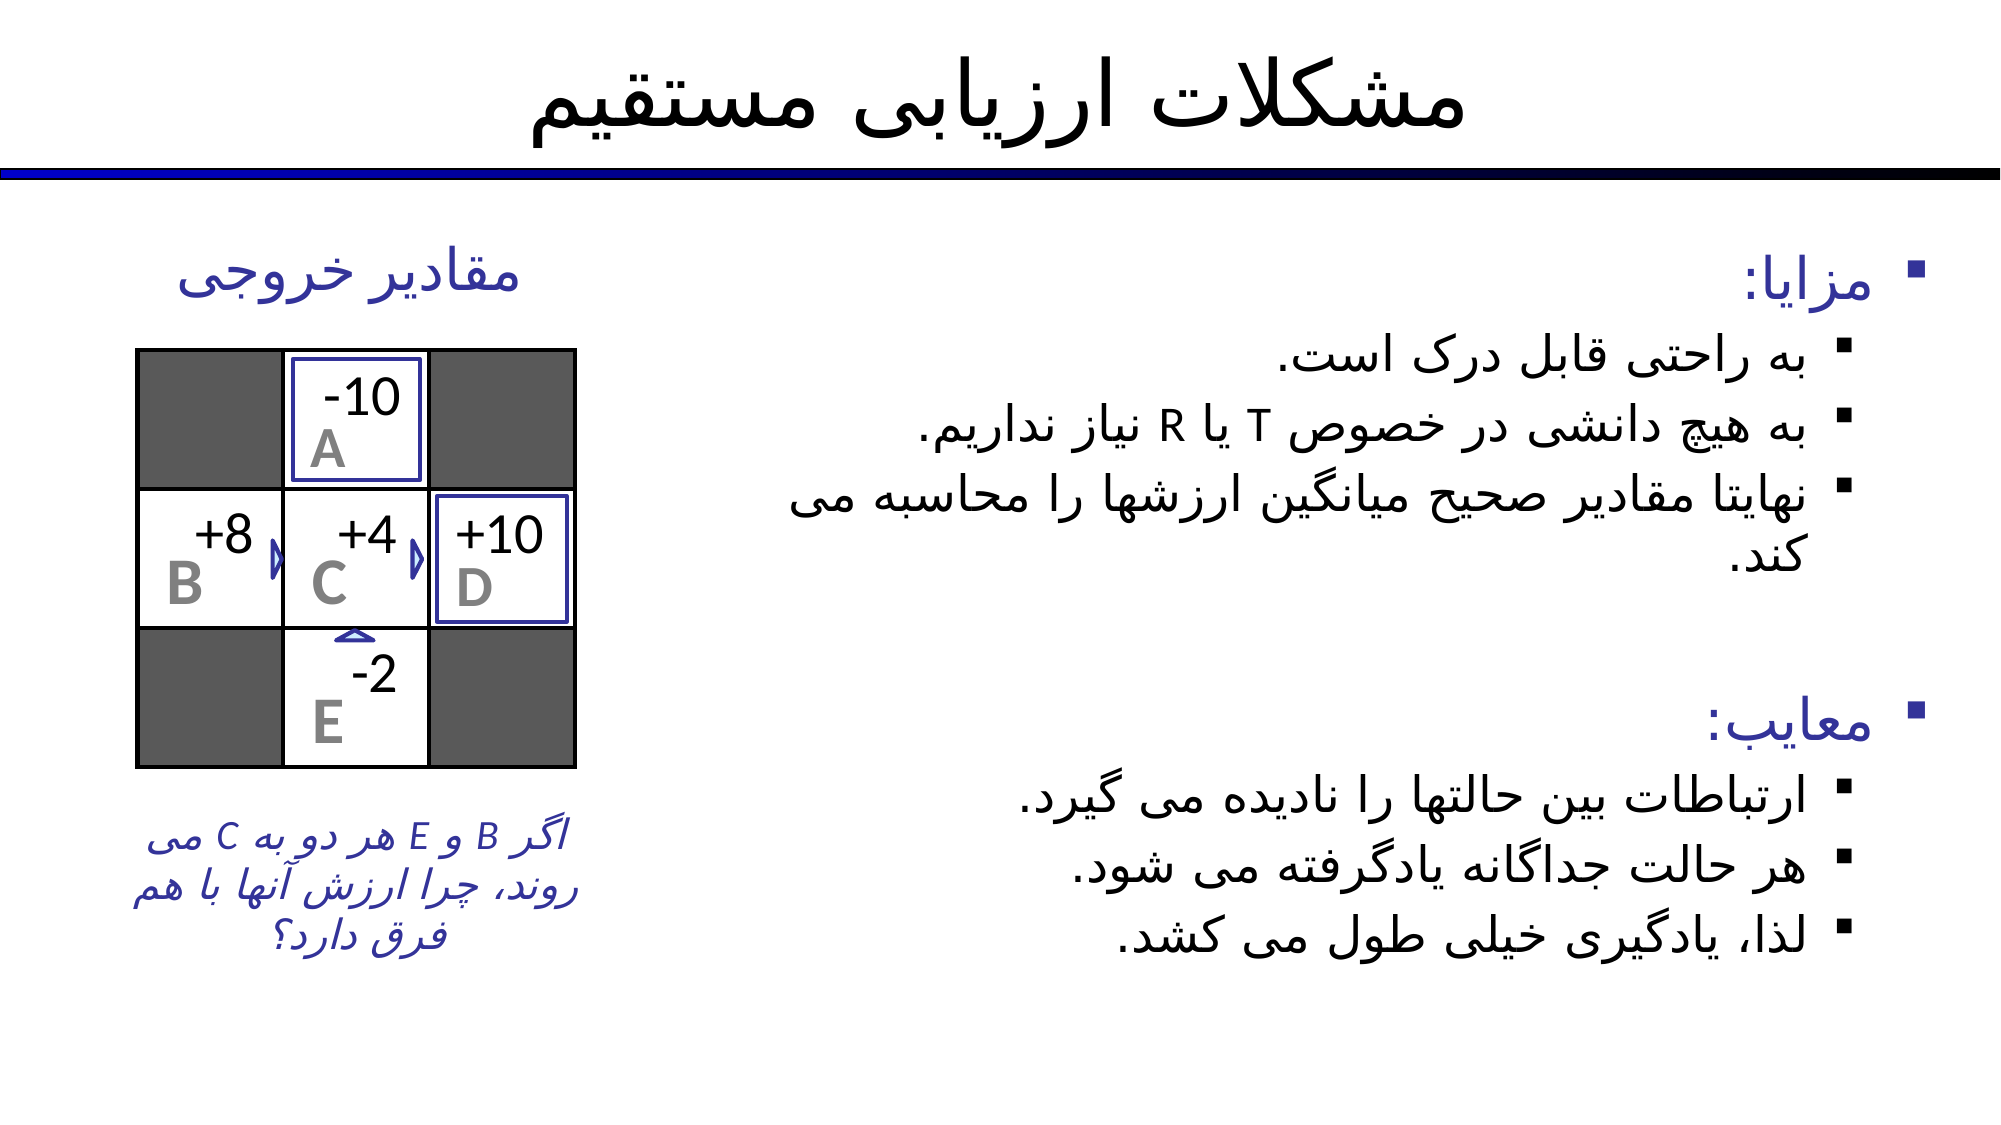

# مشکلات ارزیابی مستقیم
مقادیر خروجی
مزایا:
به راحتی قابل درک است.
به هیچ دانشی در خصوص T یا R نیاز نداریم.
نهایتا مقادیر صحیح میانگین ارزشها را محاسبه می کند.

معایب:
ارتباطات بین حالتها را نادیده می گیرد.
هر حالت جداگانه یادگرفته می شود.
لذا، یادگیری خیلی طول می کشد.
|  | A |  |
| --- | --- | --- |
| B | C | D |
|  | E |  |
-10

+8
+4
+10

-2

اگر B و E هر دو به C می روند، چرا ارزش آنها با هم فرق دارد؟